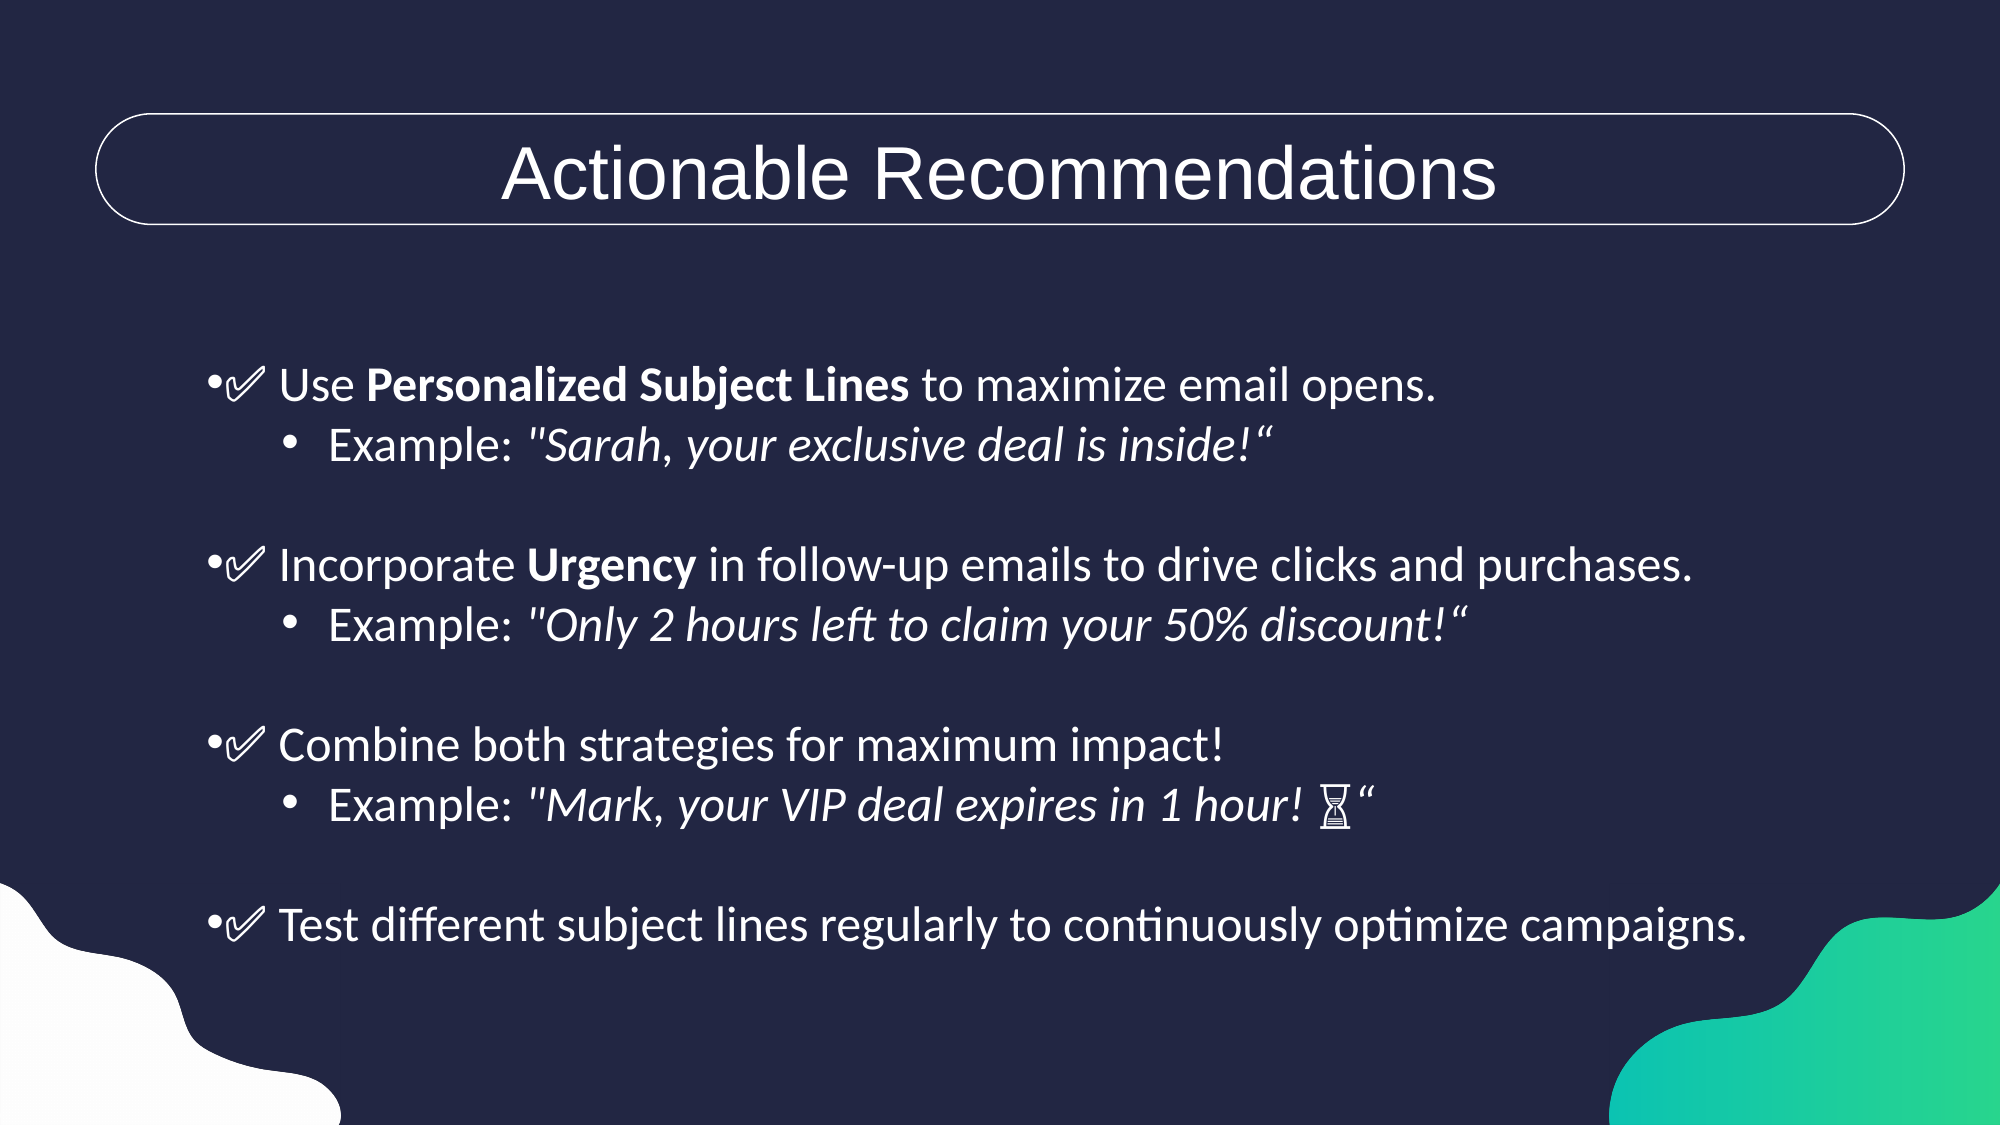

Actionable Recommendations
✅ Use Personalized Subject Lines to maximize email opens.
Example: "Sarah, your exclusive deal is inside!“

✅ Incorporate Urgency in follow-up emails to drive clicks and purchases.
Example: "Only 2 hours left to claim your 50% discount!“

✅ Combine both strategies for maximum impact!
Example: "Mark, your VIP deal expires in 1 hour! ⏳“

✅ Test different subject lines regularly to continuously optimize campaigns.